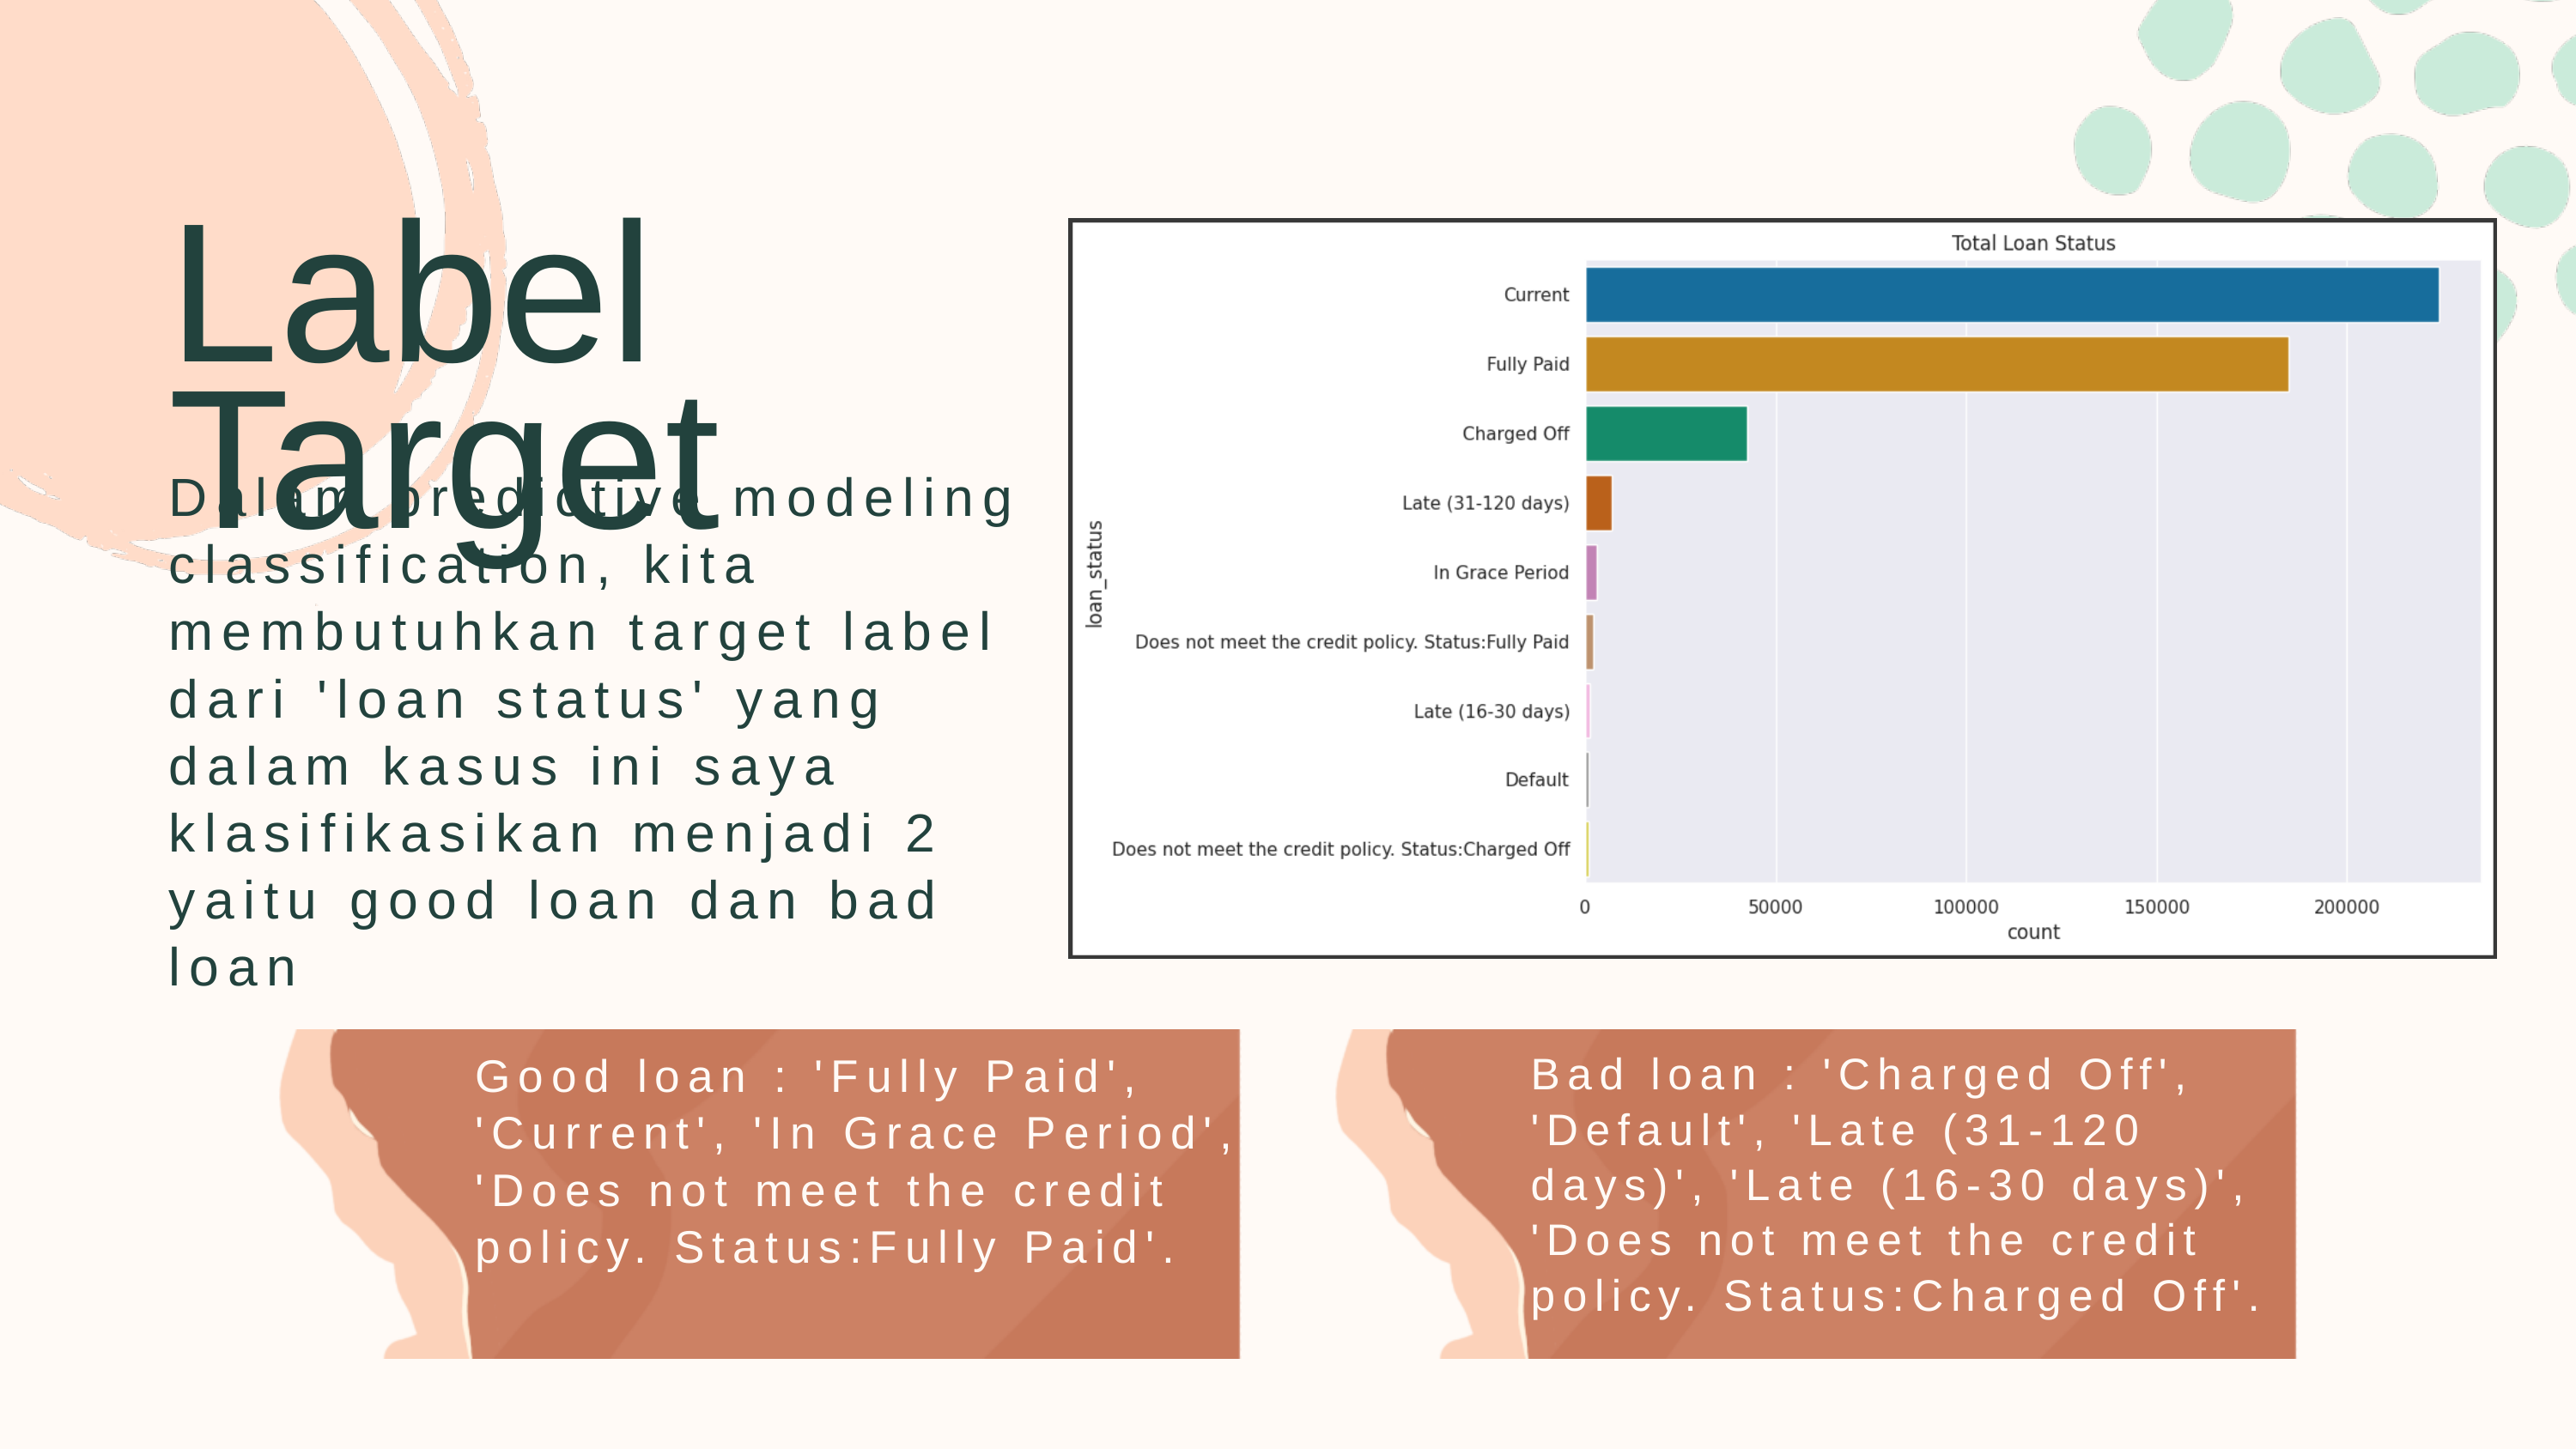

Label Target
Dalam predictive modeling classification, kita membutuhkan target label dari 'loan status' yang dalam kasus ini saya klasifikasikan menjadi 2 yaitu good loan dan bad loan

Good loan : 'Fully Paid', 'Current', 'In Grace Period', 'Does not meet the credit policy. Status:Fully Paid'.

Bad loan : 'Charged Off', 'Default', 'Late (31-120 days)', 'Late (16-30 days)', 'Does not meet the credit policy. Status:Charged Off'.